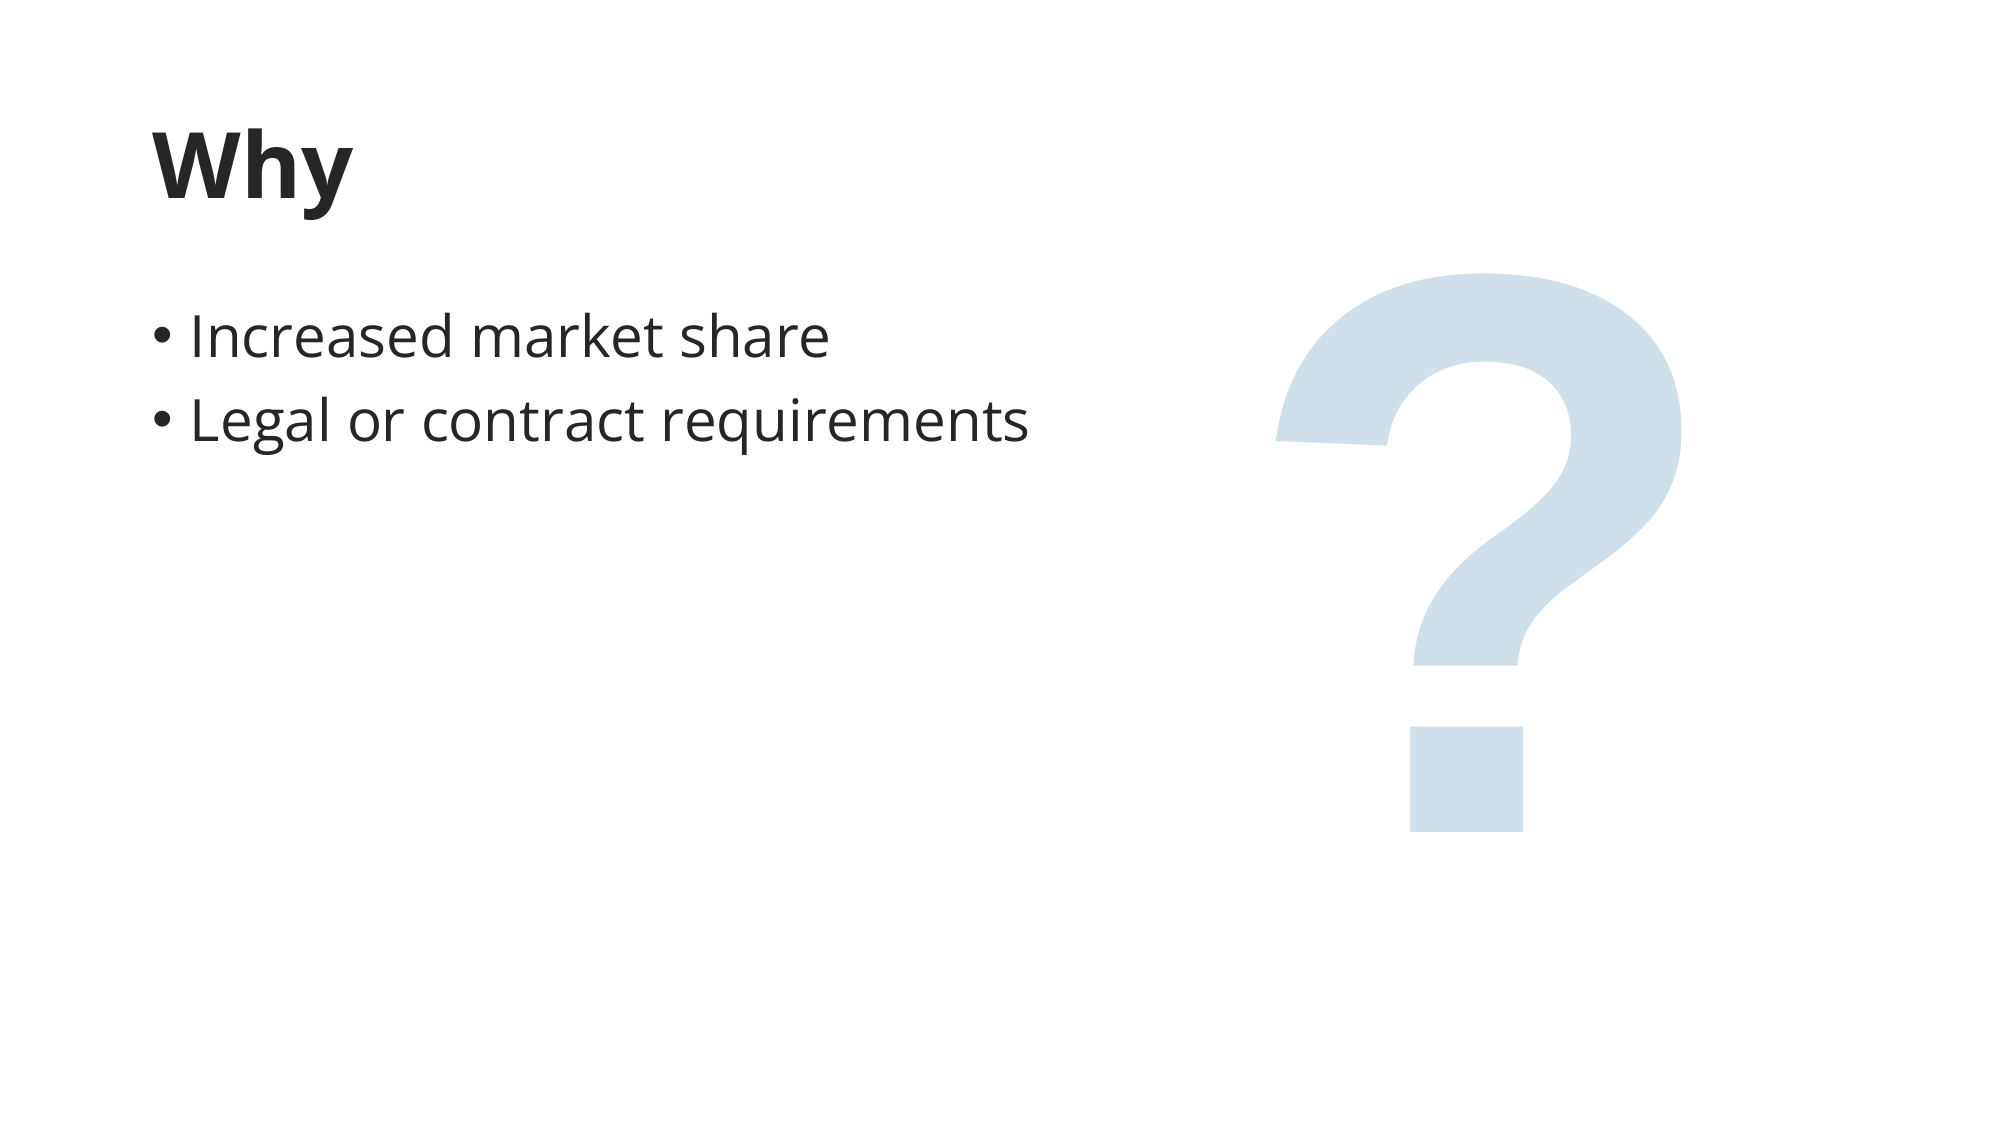

?
# Why
Increased market share
Legal or contract requirements